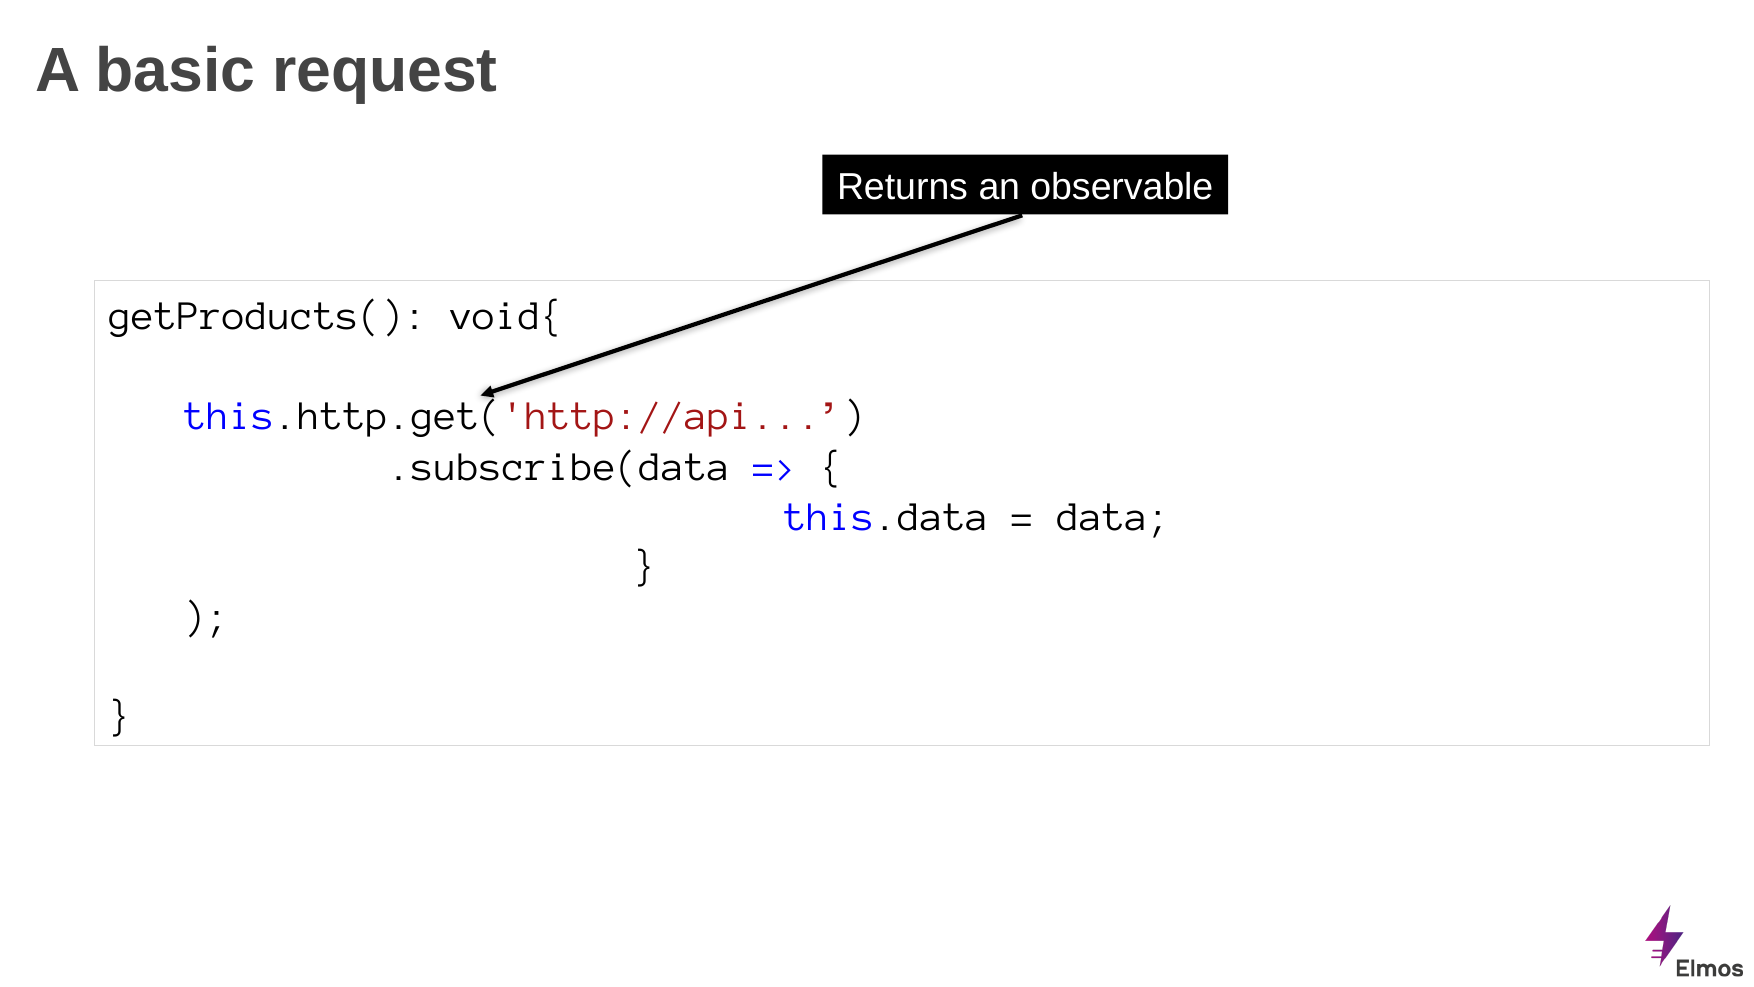

# A basic request
Returns an observable
getProducts(): void{

this.http.get('http://api...’)
         .subscribe(data => {
				this.data = data;
			}
);

}